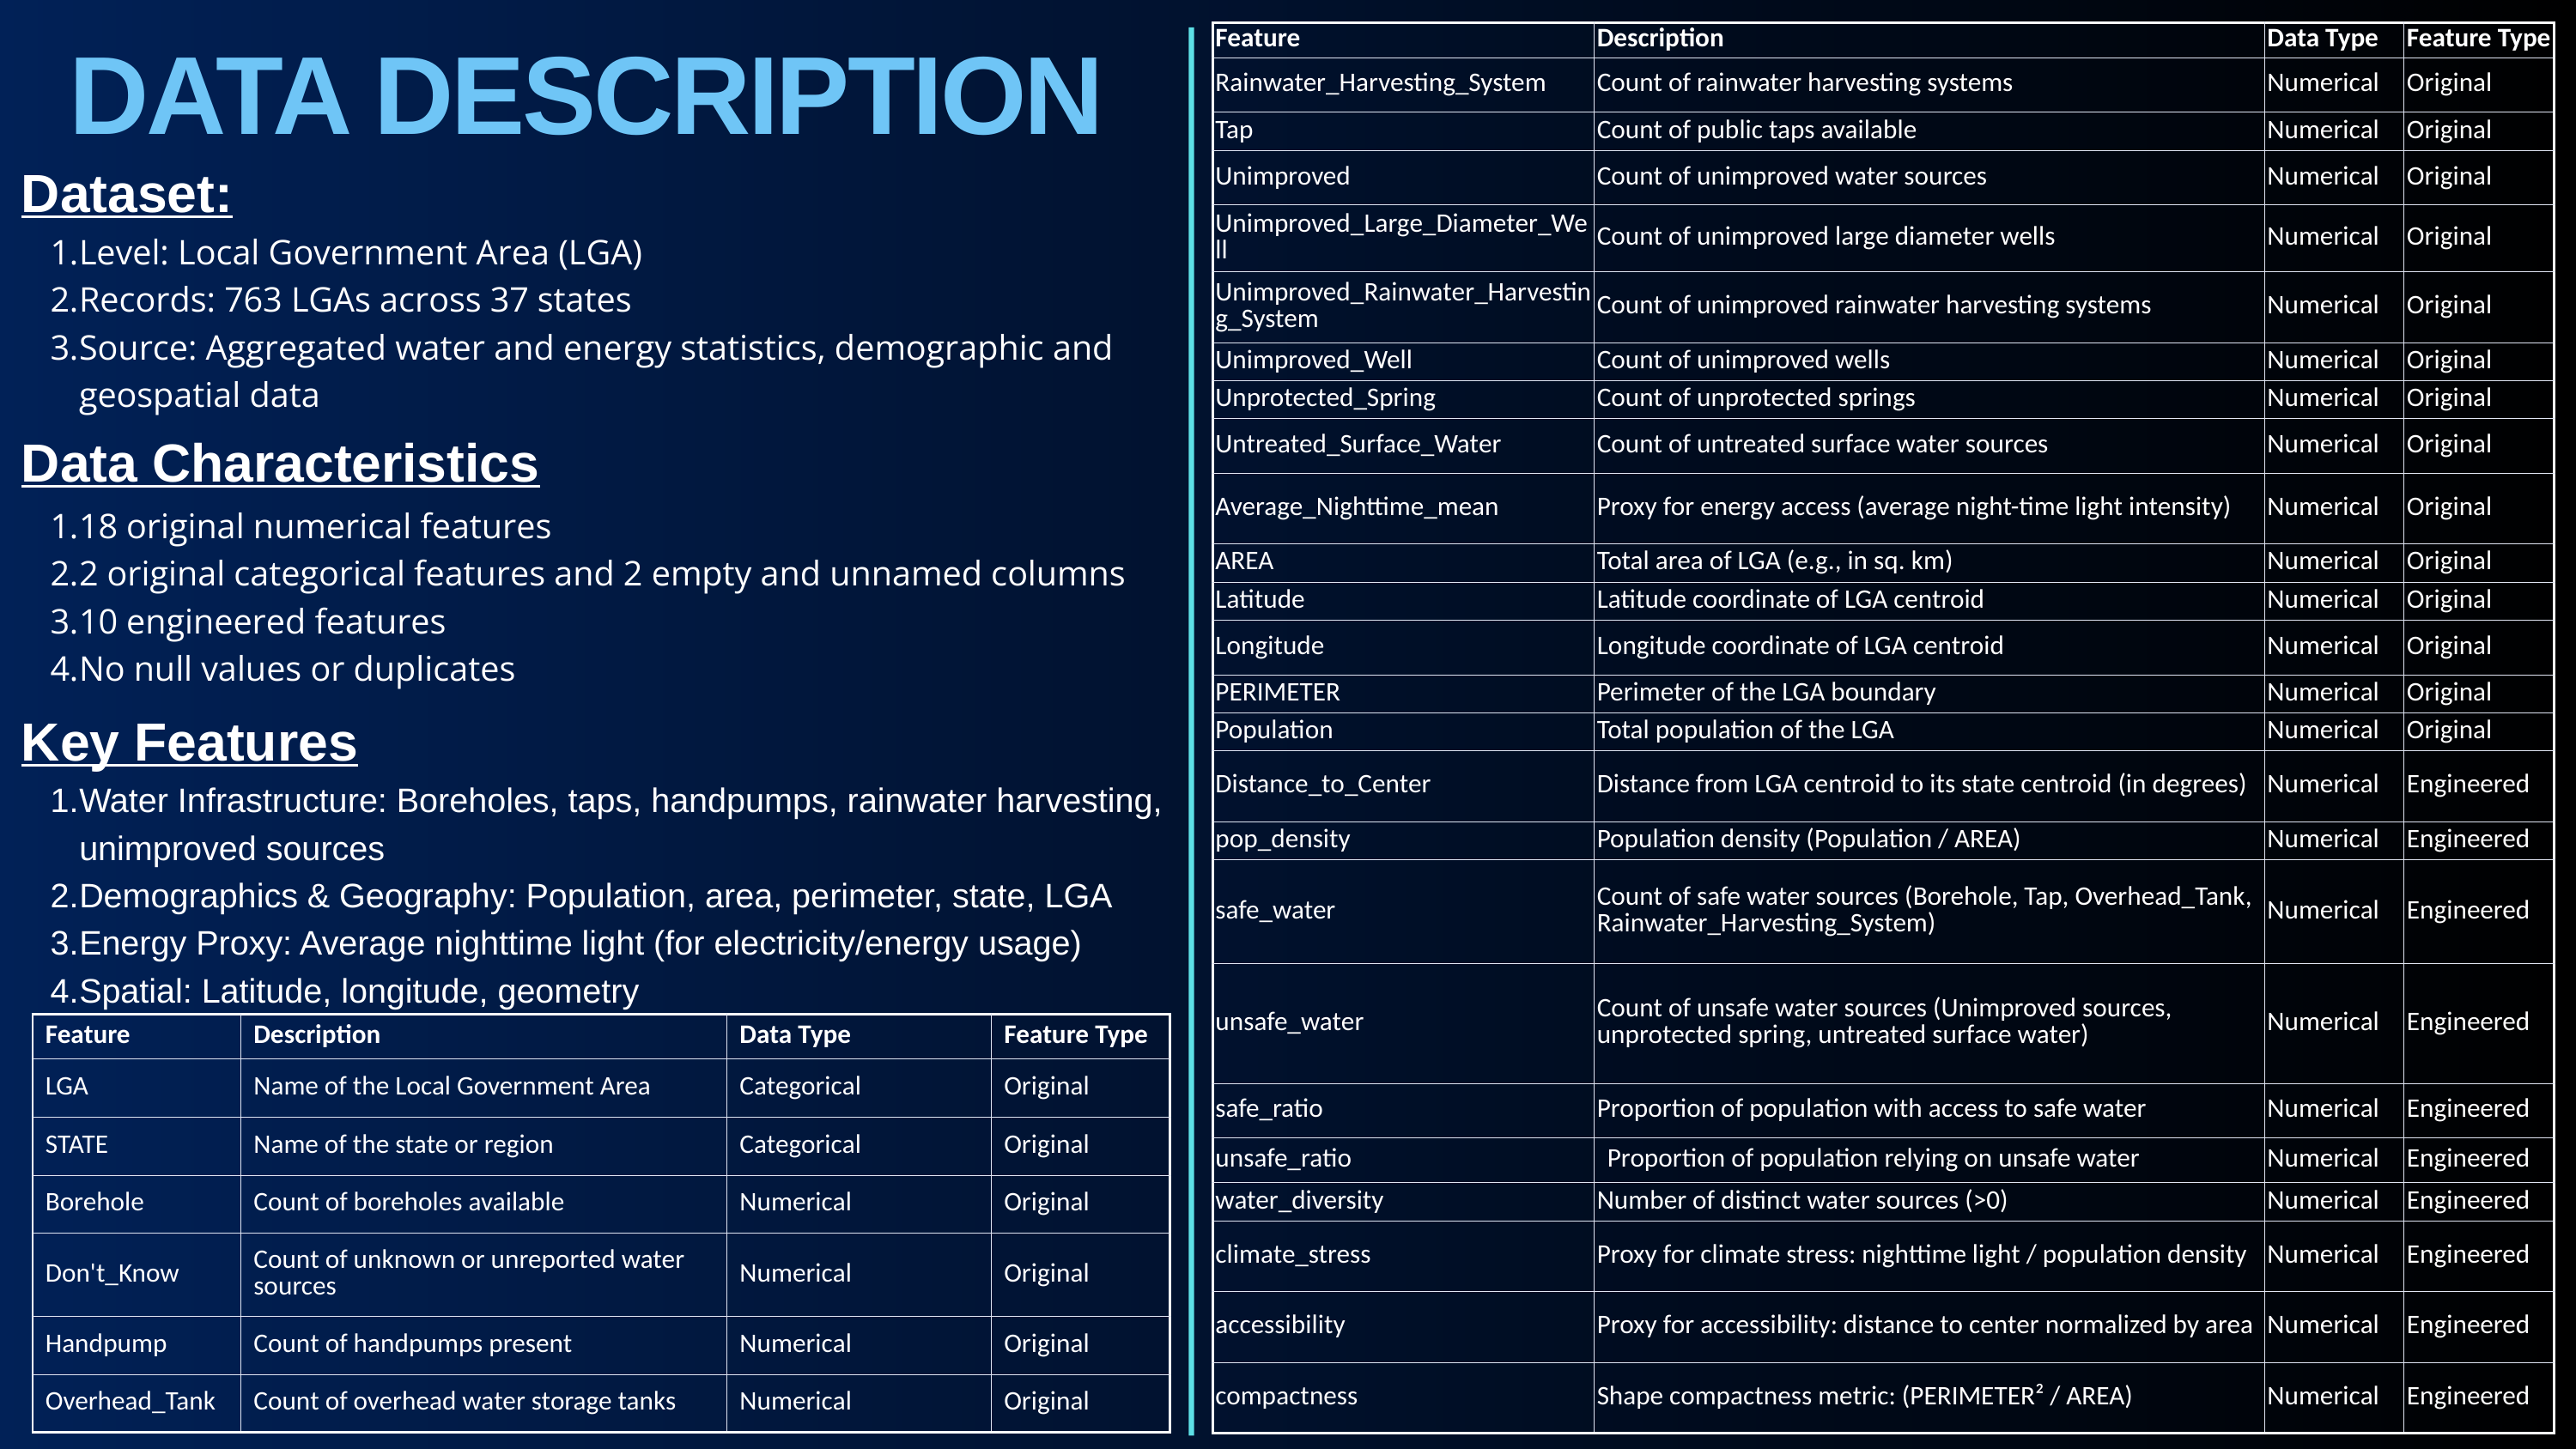

DATA DESCRIPTION
| Feature | Description | Data Type | Feature Type |
| --- | --- | --- | --- |
| Rainwater\_Harvesting\_System | Count of rainwater harvesting systems | Numerical | Original |
| Tap | Count of public taps available | Numerical | Original |
| Unimproved | Count of unimproved water sources | Numerical | Original |
| Unimproved\_Large\_Diameter\_Well | Count of unimproved large diameter wells | Numerical | Original |
| Unimproved\_Rainwater\_Harvesting\_System | Count of unimproved rainwater harvesting systems | Numerical | Original |
| Unimproved\_Well | Count of unimproved wells | Numerical | Original |
| Unprotected\_Spring | Count of unprotected springs | Numerical | Original |
| Untreated\_Surface\_Water | Count of untreated surface water sources | Numerical | Original |
| Average\_Nighttime\_mean | Proxy for energy access (average night-time light intensity) | Numerical | Original |
| AREA | Total area of LGA (e.g., in sq. km) | Numerical | Original |
| Latitude | Latitude coordinate of LGA centroid | Numerical | Original |
| Longitude | Longitude coordinate of LGA centroid | Numerical | Original |
| PERIMETER | Perimeter of the LGA boundary | Numerical | Original |
| Population | Total population of the LGA | Numerical | Original |
| Distance\_to\_Center | Distance from LGA centroid to its state centroid (in degrees) | Numerical | Engineered |
| pop\_density | Population density (Population / AREA) | Numerical | Engineered |
| safe\_water | Count of safe water sources (Borehole, Tap, Overhead\_Tank, Rainwater\_Harvesting\_System) | Numerical | Engineered |
| unsafe\_water | Count of unsafe water sources (Unimproved sources, unprotected spring, untreated surface water) | Numerical | Engineered |
| safe\_ratio | Proportion of population with access to safe water | Numerical | Engineered |
| unsafe\_ratio | Proportion of population relying on unsafe water | Numerical | Engineered |
| water\_diversity | Number of distinct water sources (>0) | Numerical | Engineered |
| climate\_stress | Proxy for climate stress: nighttime light / population density | Numerical | Engineered |
| accessibility | Proxy for accessibility: distance to center normalized by area | Numerical | Engineered |
| compactness | Shape compactness metric: (PERIMETER² / AREA) | Numerical | Engineered |

Dataset:
Level: Local Government Area (LGA)
Records: 763 LGAs across 37 states
Source: Aggregated water and energy statistics, demographic and geospatial data
Data Characteristics
18 original numerical features
2 original categorical features and 2 empty and unnamed columns
10 engineered features
No null values or duplicates
Key Features
Water Infrastructure: Boreholes, taps, handpumps, rainwater harvesting, unimproved sources
Demographics & Geography: Population, area, perimeter, state, LGA
Energy Proxy: Average nighttime light (for electricity/energy usage)
Spatial: Latitude, longitude, geometry
| Feature | Description | Data Type | Feature Type |
| --- | --- | --- | --- |
| LGA | Name of the Local Government Area | Categorical | Original |
| STATE | Name of the state or region | Categorical | Original |
| Borehole | Count of boreholes available | Numerical | Original |
| Don't\_Know | Count of unknown or unreported water sources | Numerical | Original |
| Handpump | Count of handpumps present | Numerical | Original |
| Overhead\_Tank | Count of overhead water storage tanks | Numerical | Original |